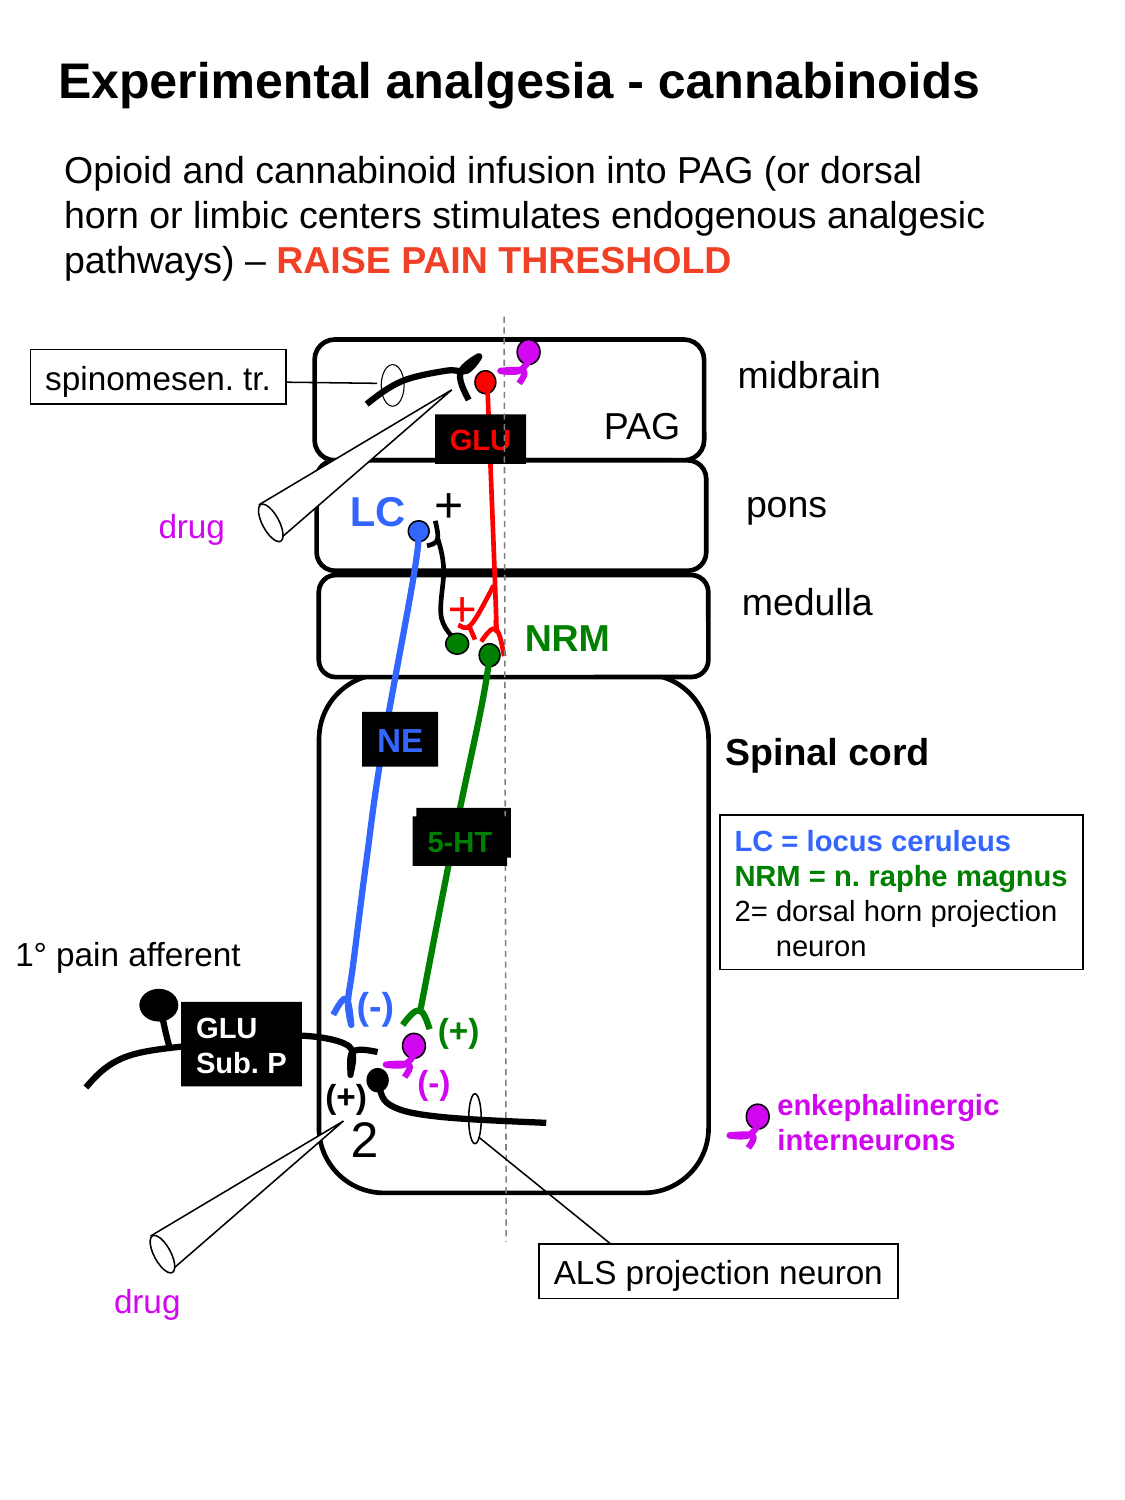

Experimental analgesia - cannabinoids
Opioid and cannabinoid infusion into PAG (or dorsal
horn or limbic centers stimulates endogenous analgesic
pathways) – RAISE PAIN THRESHOLD

 midbrain
spinomesen. tr.

PAG
GLU

+
 pons
LC
drug

+
 medulla

NRM

NE
Spinal cord
5-HT
LC = locus ceruleus
NRM = n. raphe magnus
2= dorsal horn projection
     neuron
5-HT

1° pain afferent
(-)

(+)
GLU
Sub. P

(-)
(+)

enkephalinergic
interneurons

2

ALS projection neuron
drug